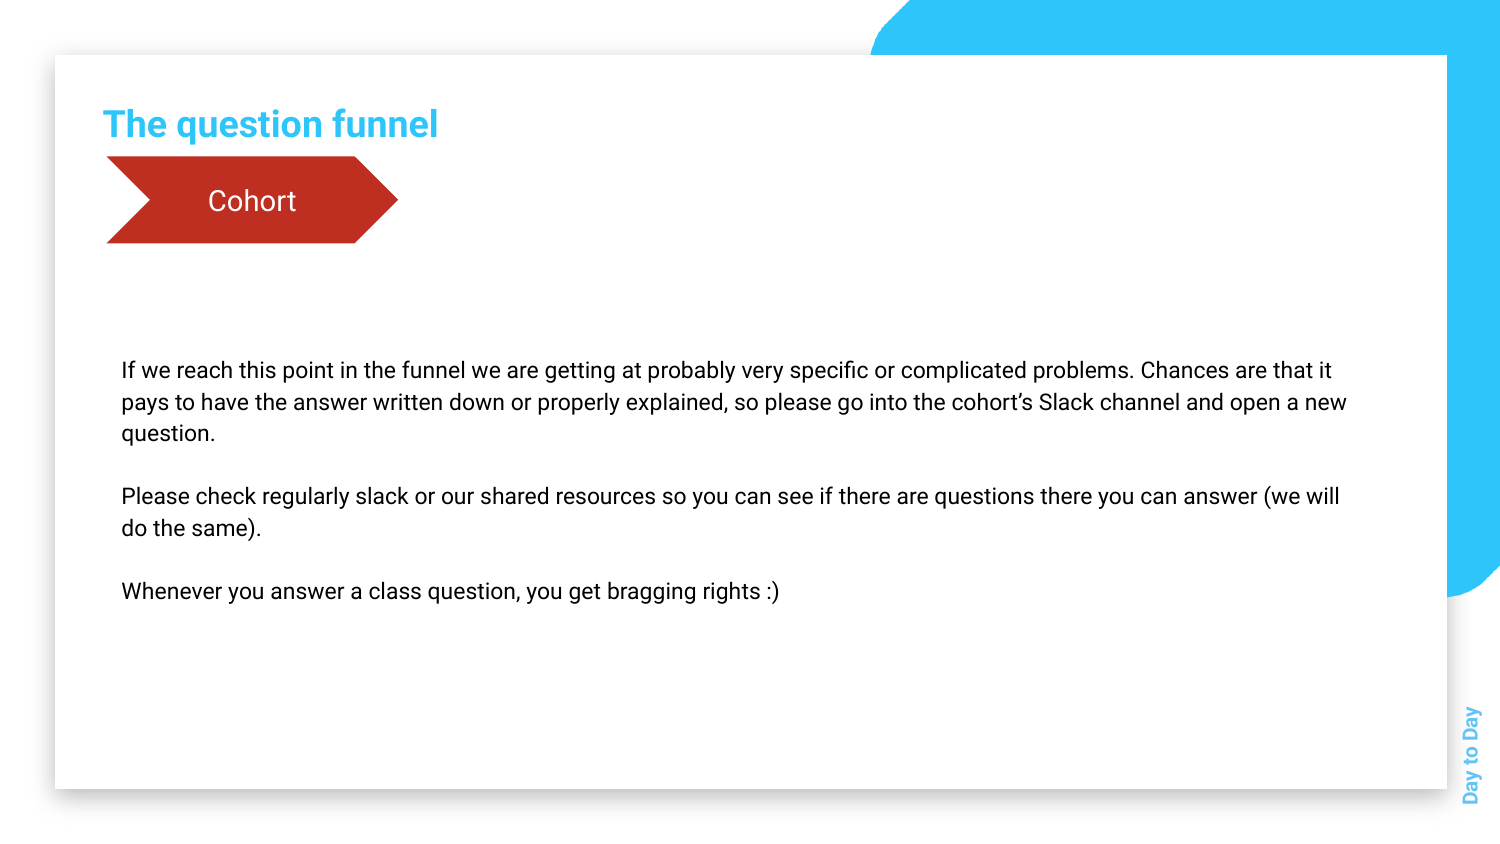

The question funnel
Cohort
If we reach this point in the funnel we are getting at probably very specific or complicated problems. Chances are that it pays to have the answer written down or properly explained, so please go into the cohort’s Slack channel and open a new question.

Please check regularly slack or our shared resources so you can see if there are questions there you can answer (we will do the same).

Whenever you answer a class question, you get bragging rights :)
Day to Day